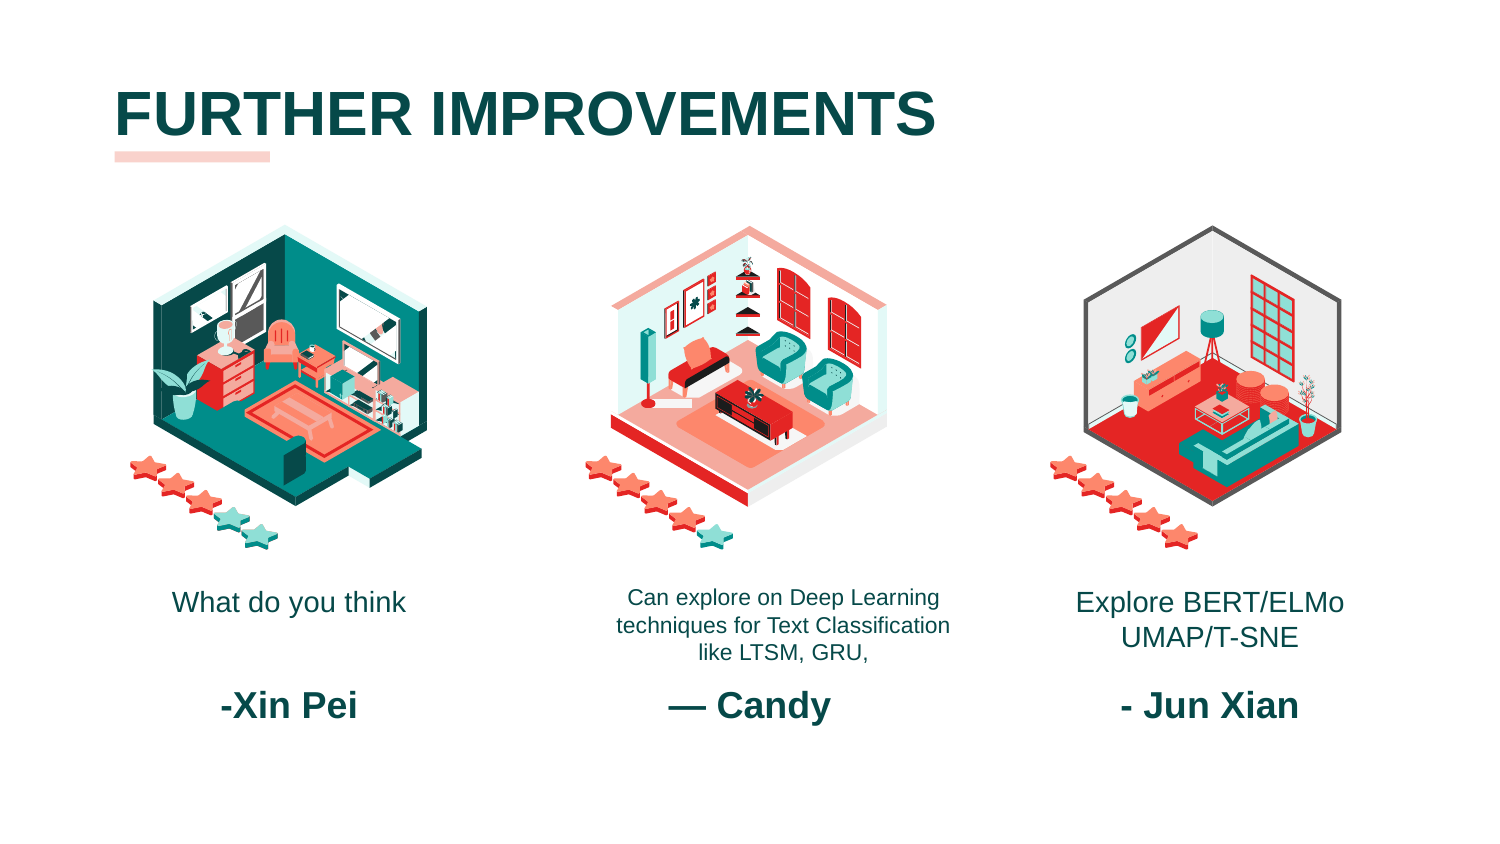

# FURTHER IMPROVEMENTS

Can explore on Deep Learning techniques for Text Classification like LTSM, GRU,
What do you think
Explore BERT/ELMo
UMAP/T-SNE
-Xin Pei
— Candy
- Jun Xian